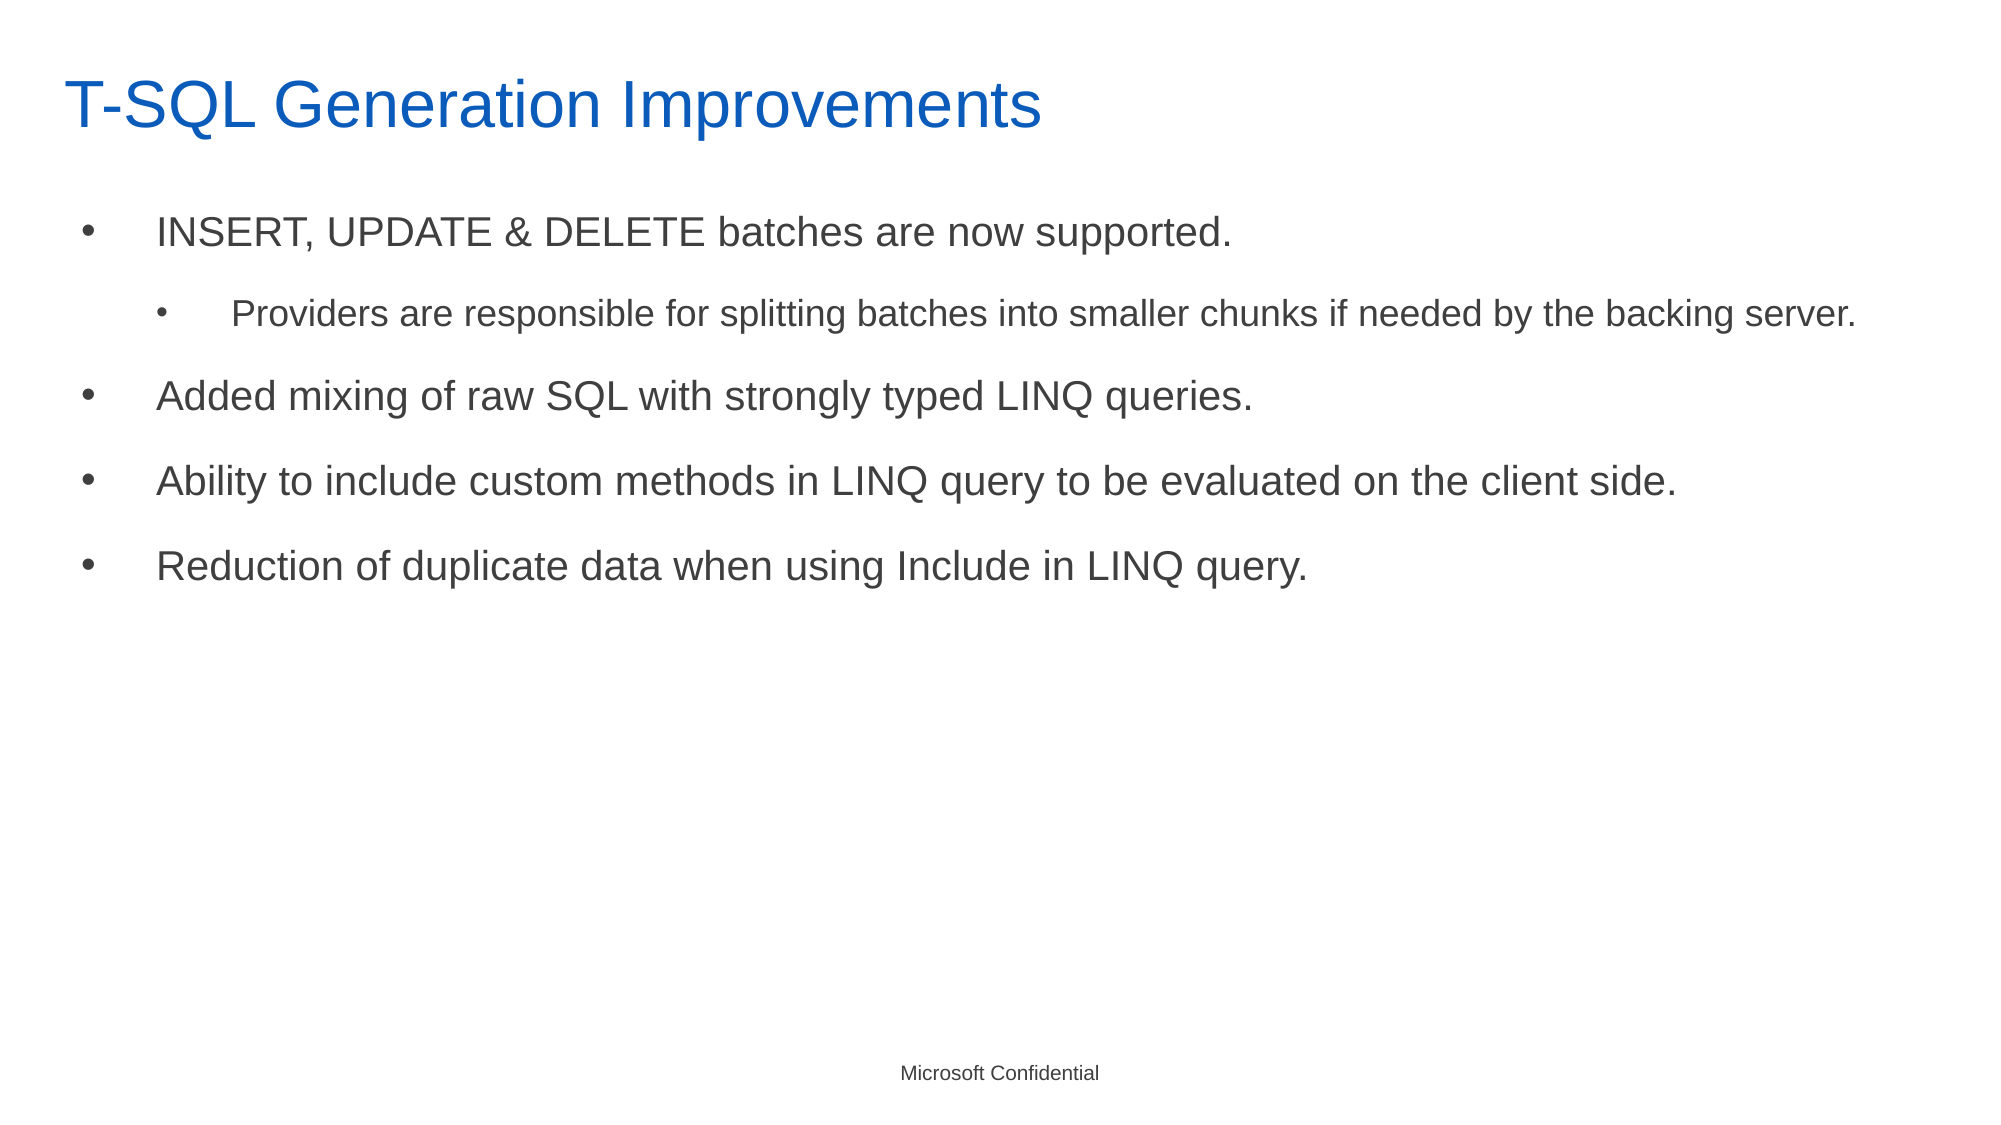

# T-SQL Generation Improvements
INSERT, UPDATE & DELETE batches are now supported.
Providers are responsible for splitting batches into smaller chunks if needed by the backing server.
Added mixing of raw SQL with strongly typed LINQ queries.
Ability to include custom methods in LINQ query to be evaluated on the client side.
Reduction of duplicate data when using Include in LINQ query.